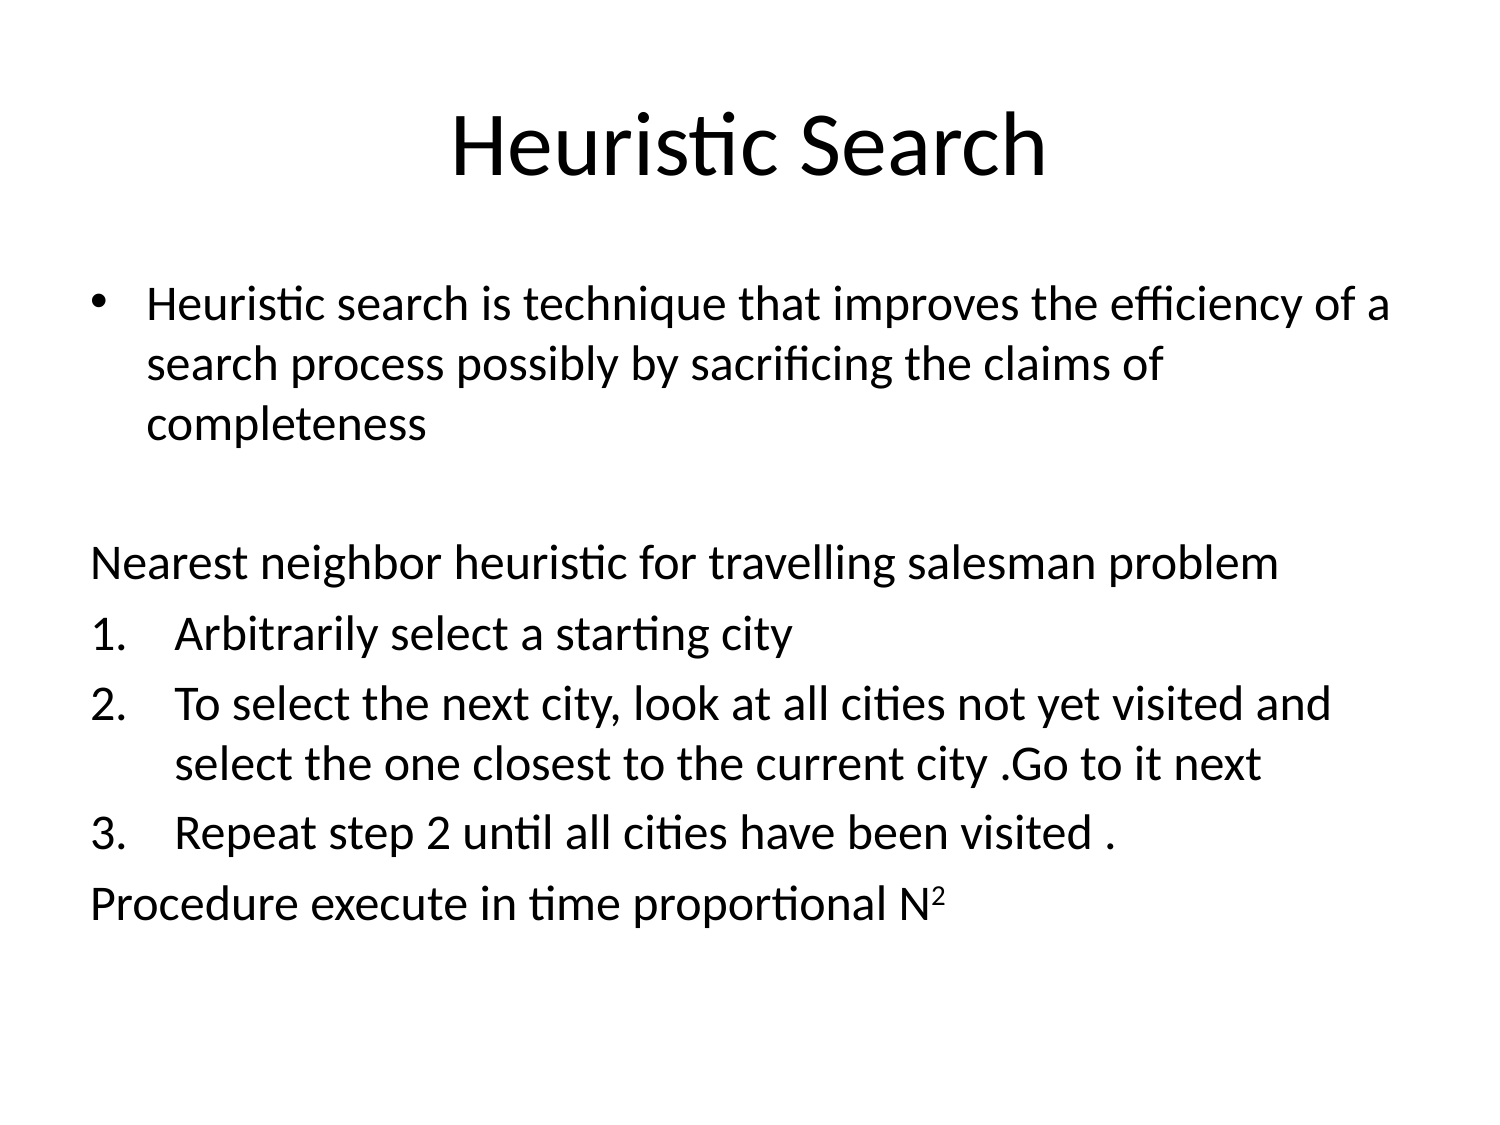

# Heuristic Search
Heuristic search is technique that improves the efficiency of a search process possibly by sacrificing the claims of completeness

Nearest neighbor heuristic for travelling salesman problem
Arbitrarily select a starting city
To select the next city, look at all cities not yet visited and select the one closest to the current city .Go to it next
Repeat step 2 until all cities have been visited .
Procedure execute in time proportional N2